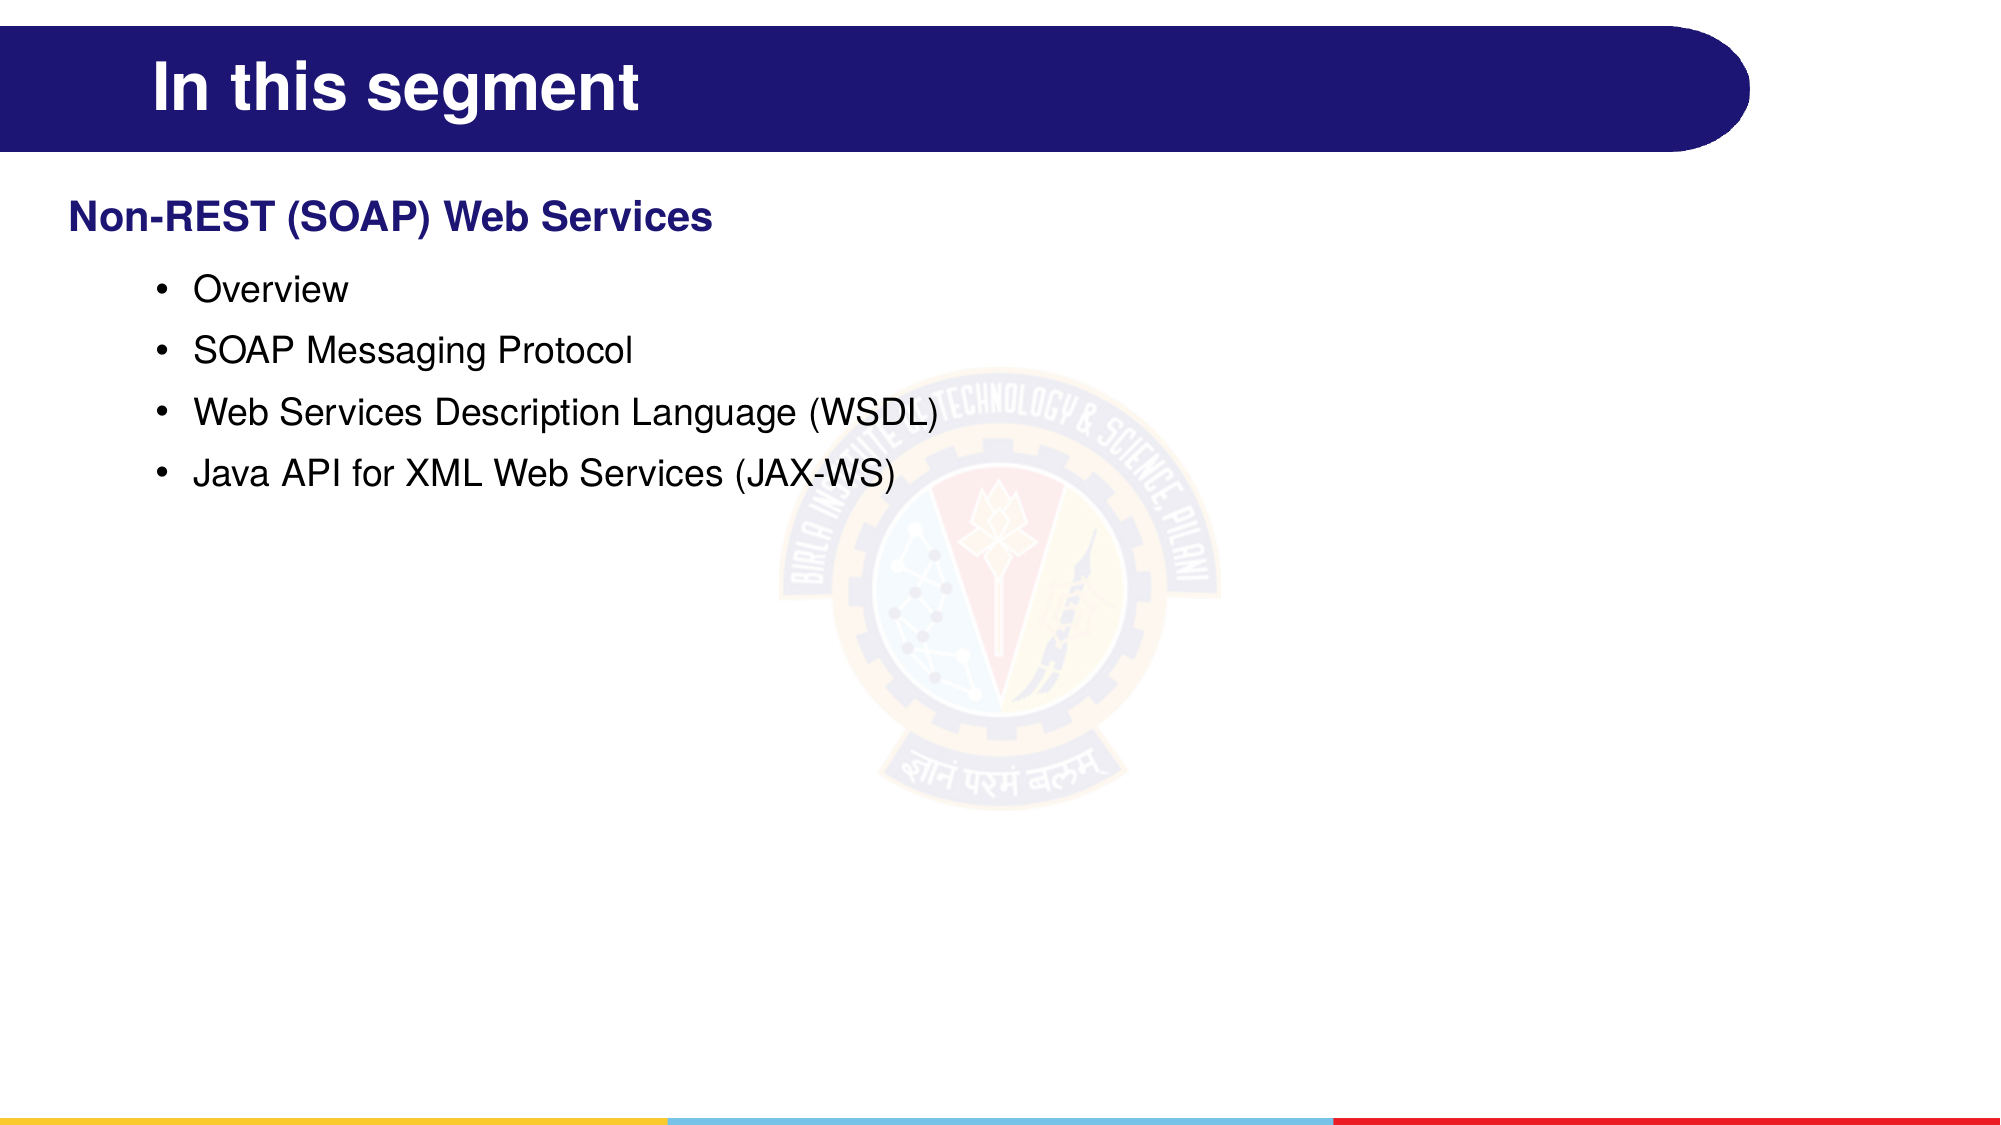

# In this segment
Non-REST (SOAP) Web Services
Overview
SOAP Messaging Protocol
Web Services Description Language (WSDL)
Java API for XML Web Services (JAX-WS)